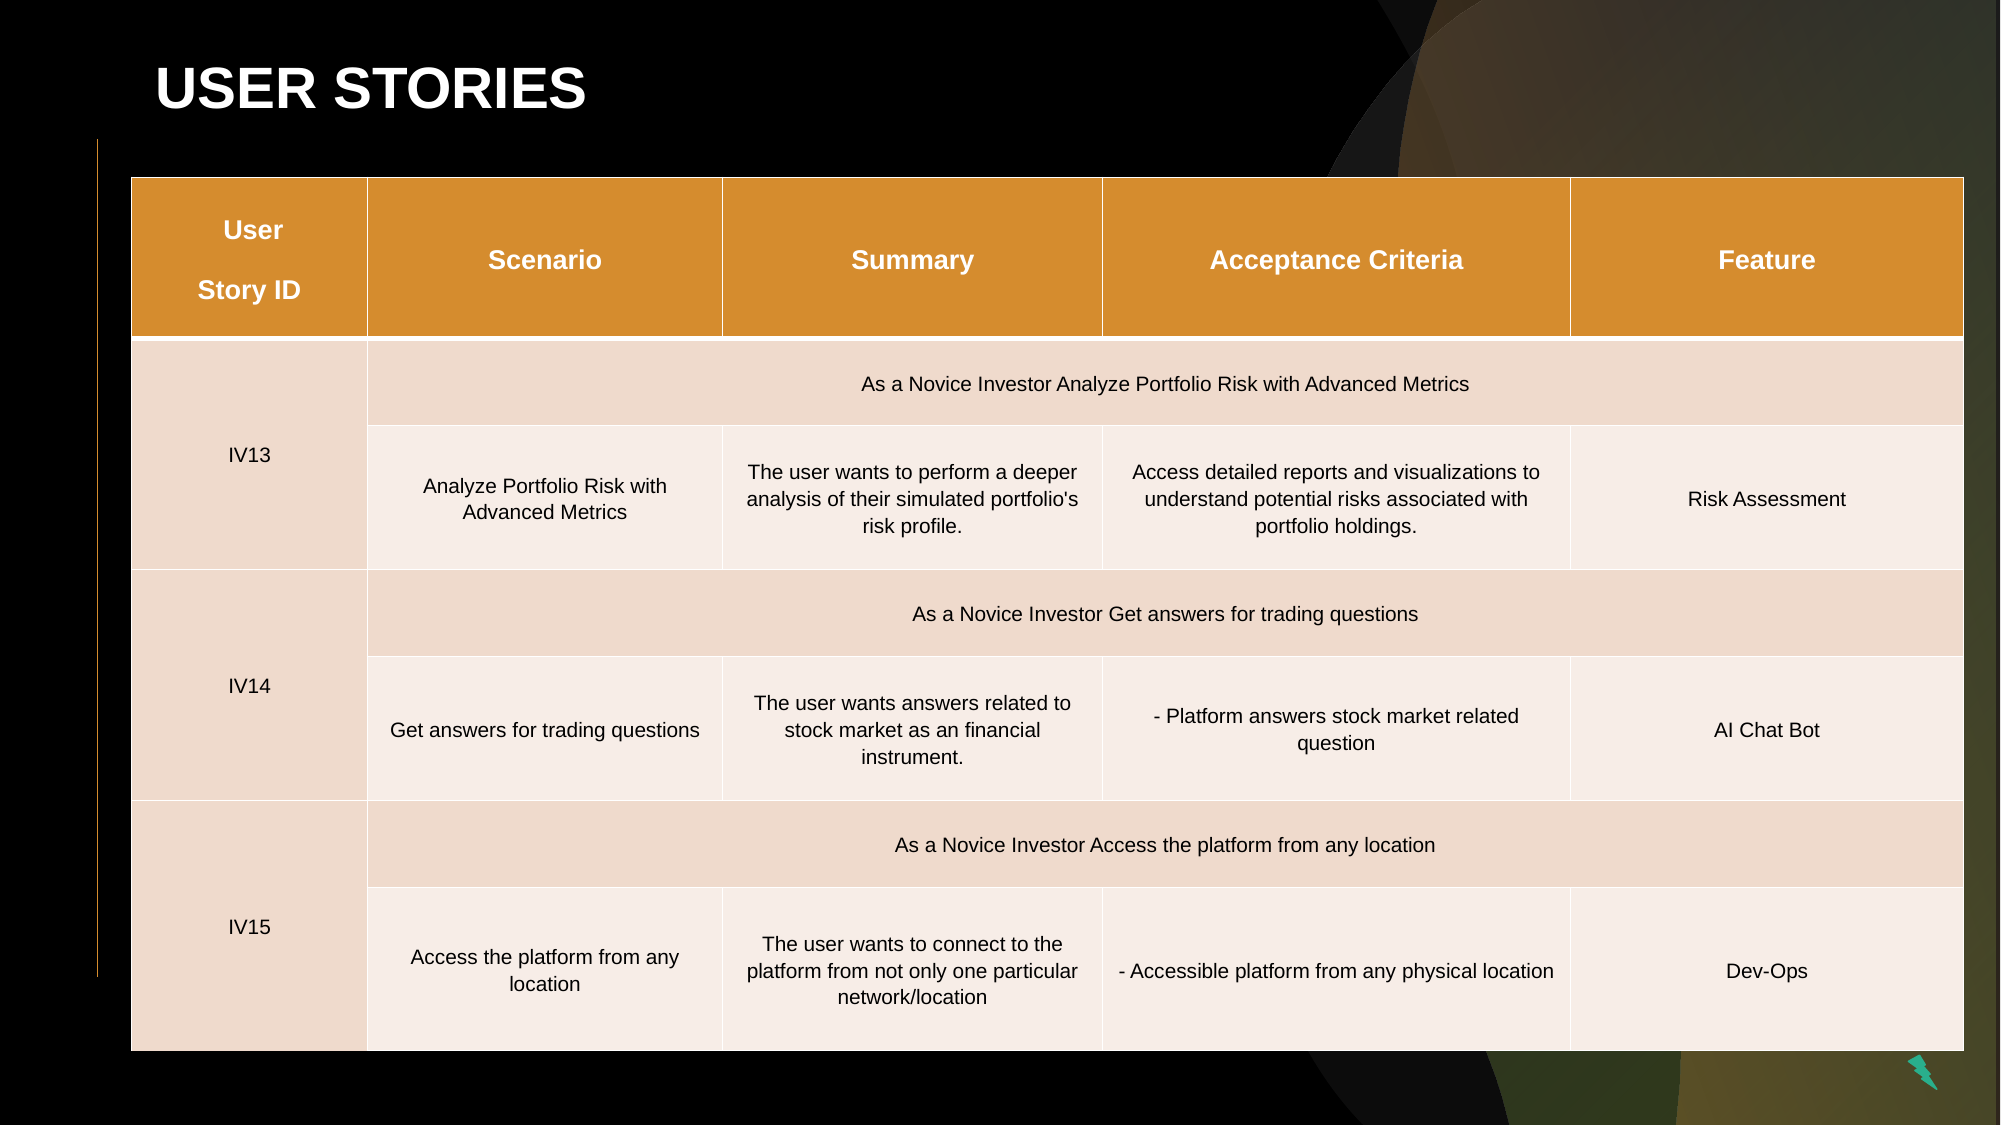

# USER STORIES
| User Story ID | Scenario | Summary | Acceptance Criteria | Feature |
| --- | --- | --- | --- | --- |
| IV13 | As a Novice Investor Analyze Portfolio Risk with Advanced Metrics |  |  |  |
|  | Analyze Portfolio Risk with Advanced Metrics | The user wants to perform a deeper analysis of their simulated portfolio's risk profile. | Access detailed reports and visualizations to understand potential risks associated with portfolio holdings. | Risk Assessment |
| IV14 | As a Novice Investor Get answers for trading questions |  |  |  |
|  | Get answers for trading questions | The user wants answers related to stock market as an financial instrument. | - Platform answers stock market related question | AI Chat Bot |
| IV15 | As a Novice Investor Access the platform from any location |  |  |  |
|  | Access the platform from any location | The user wants to connect to the platform from not only one particular network/location | - Accessible platform from any physical location | Dev-Ops |